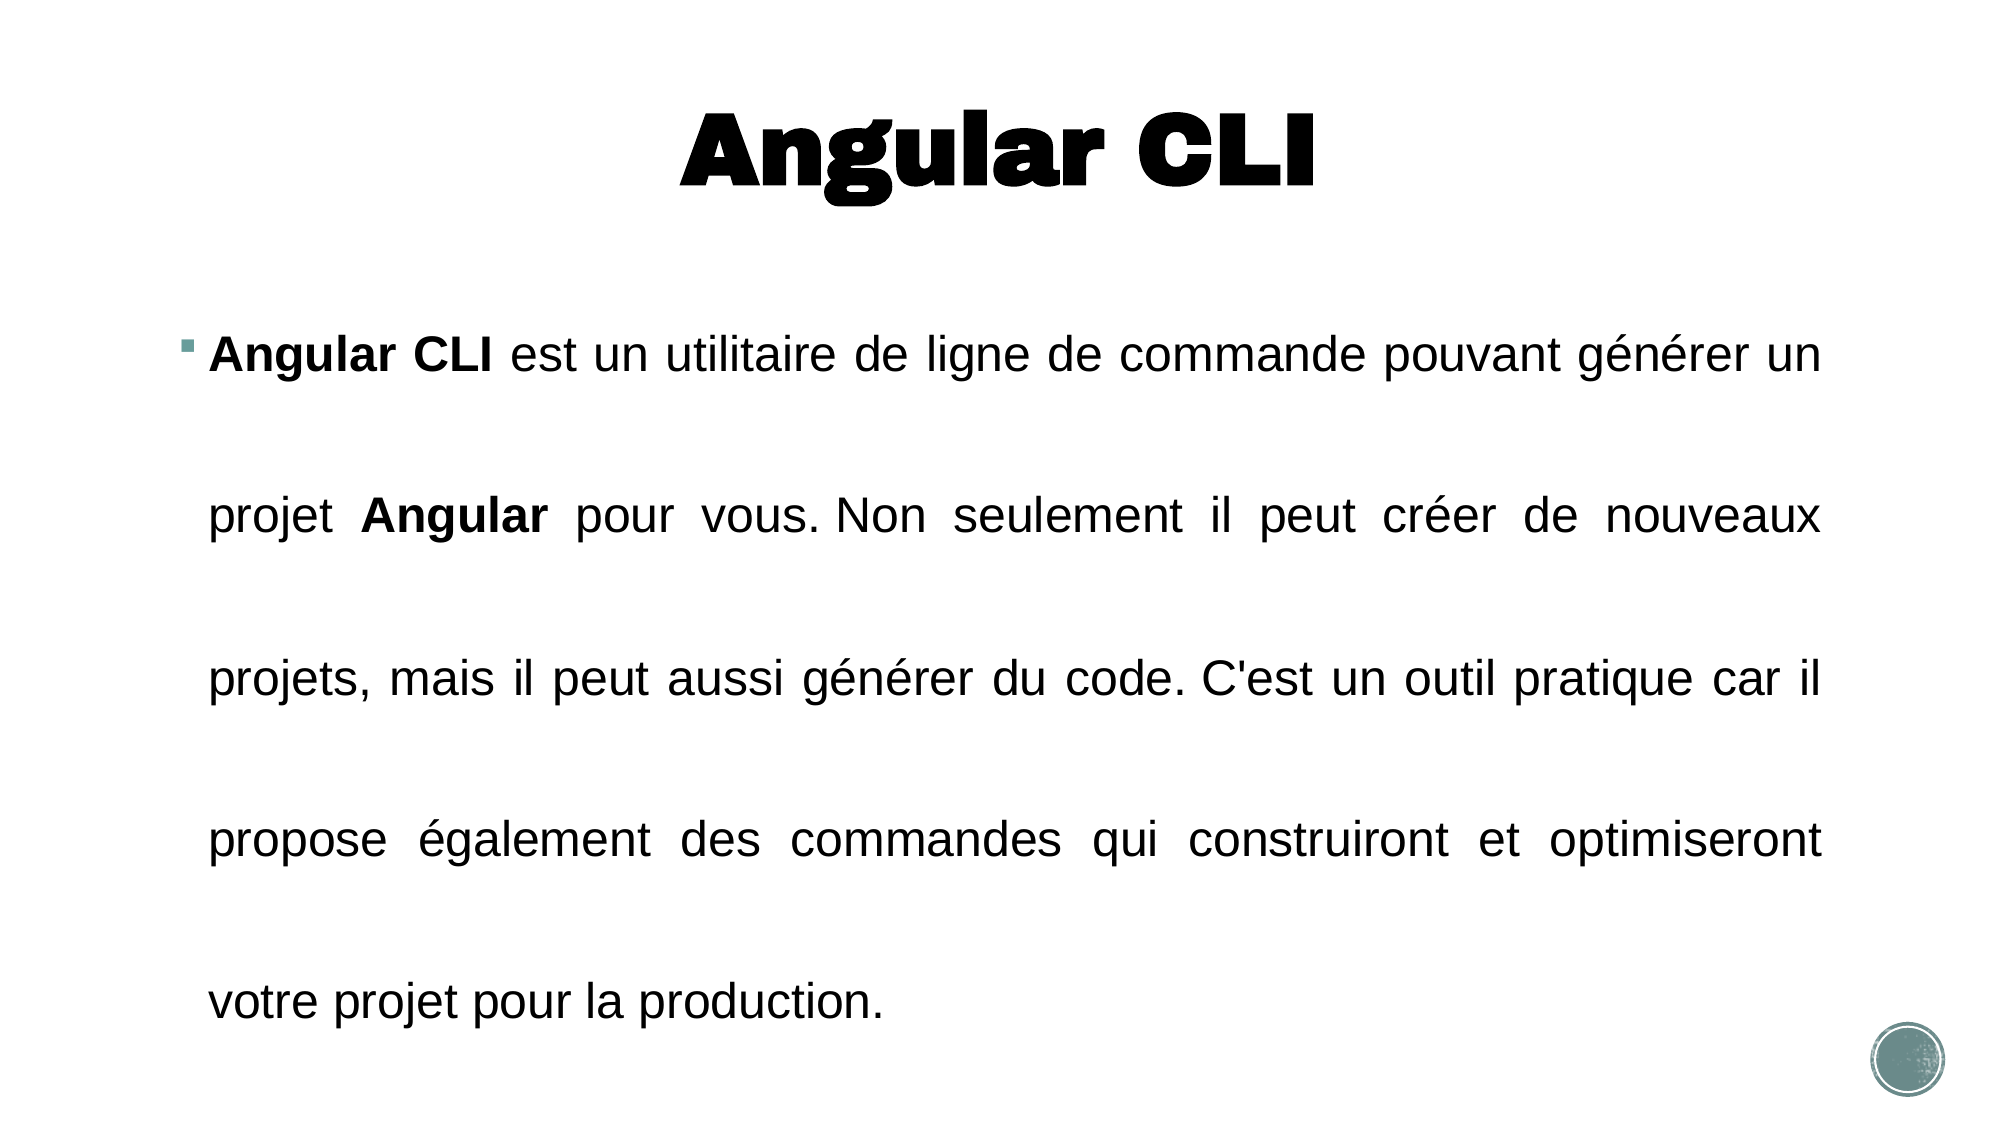

# Angular CLI
Angular CLI est un utilitaire de ligne de commande pouvant générer un projet Angular pour vous. Non seulement il peut créer de nouveaux projets, mais il peut aussi générer du code. C'est un outil pratique car il propose également des commandes qui construiront et optimiseront votre projet pour la production.